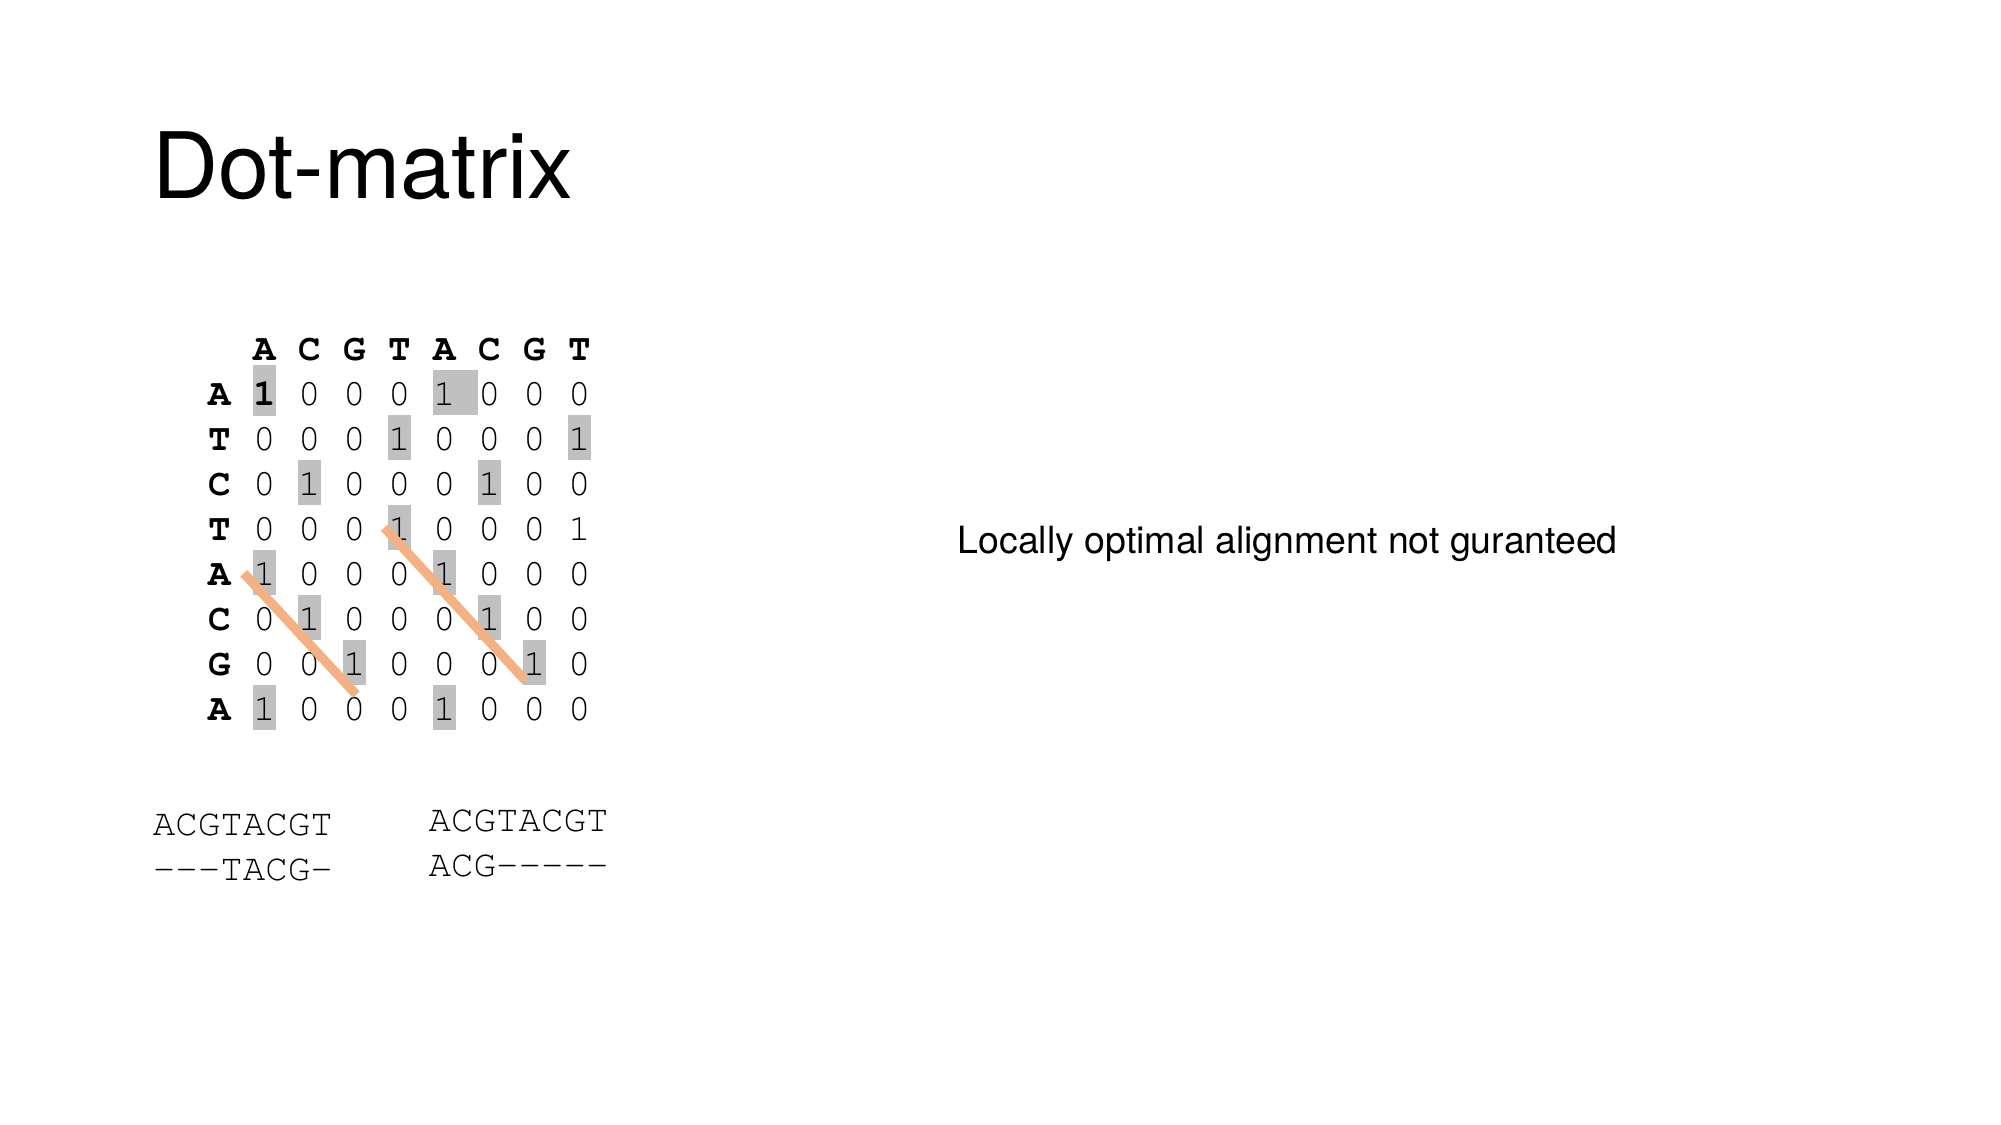

# Dot-matrix
  A C G T A C G T
A 1 0 0 0 1 0 0 0
T 0 0 0 1 0 0 0 1
C 0 1 0 0 0 1 0 0
T 0 0 0 1 0 0 0 1
A 1 0 0 0 1 0 0 0
C 0 1 0 0 0 1 0 0
G 0 0 1 0 0 0 1 0
A 1 0 0 0 1 0 0 0
Locally optimal alignment not guranteed
ACGTACGT
ACG-----
ACGTACGT
---TACG-